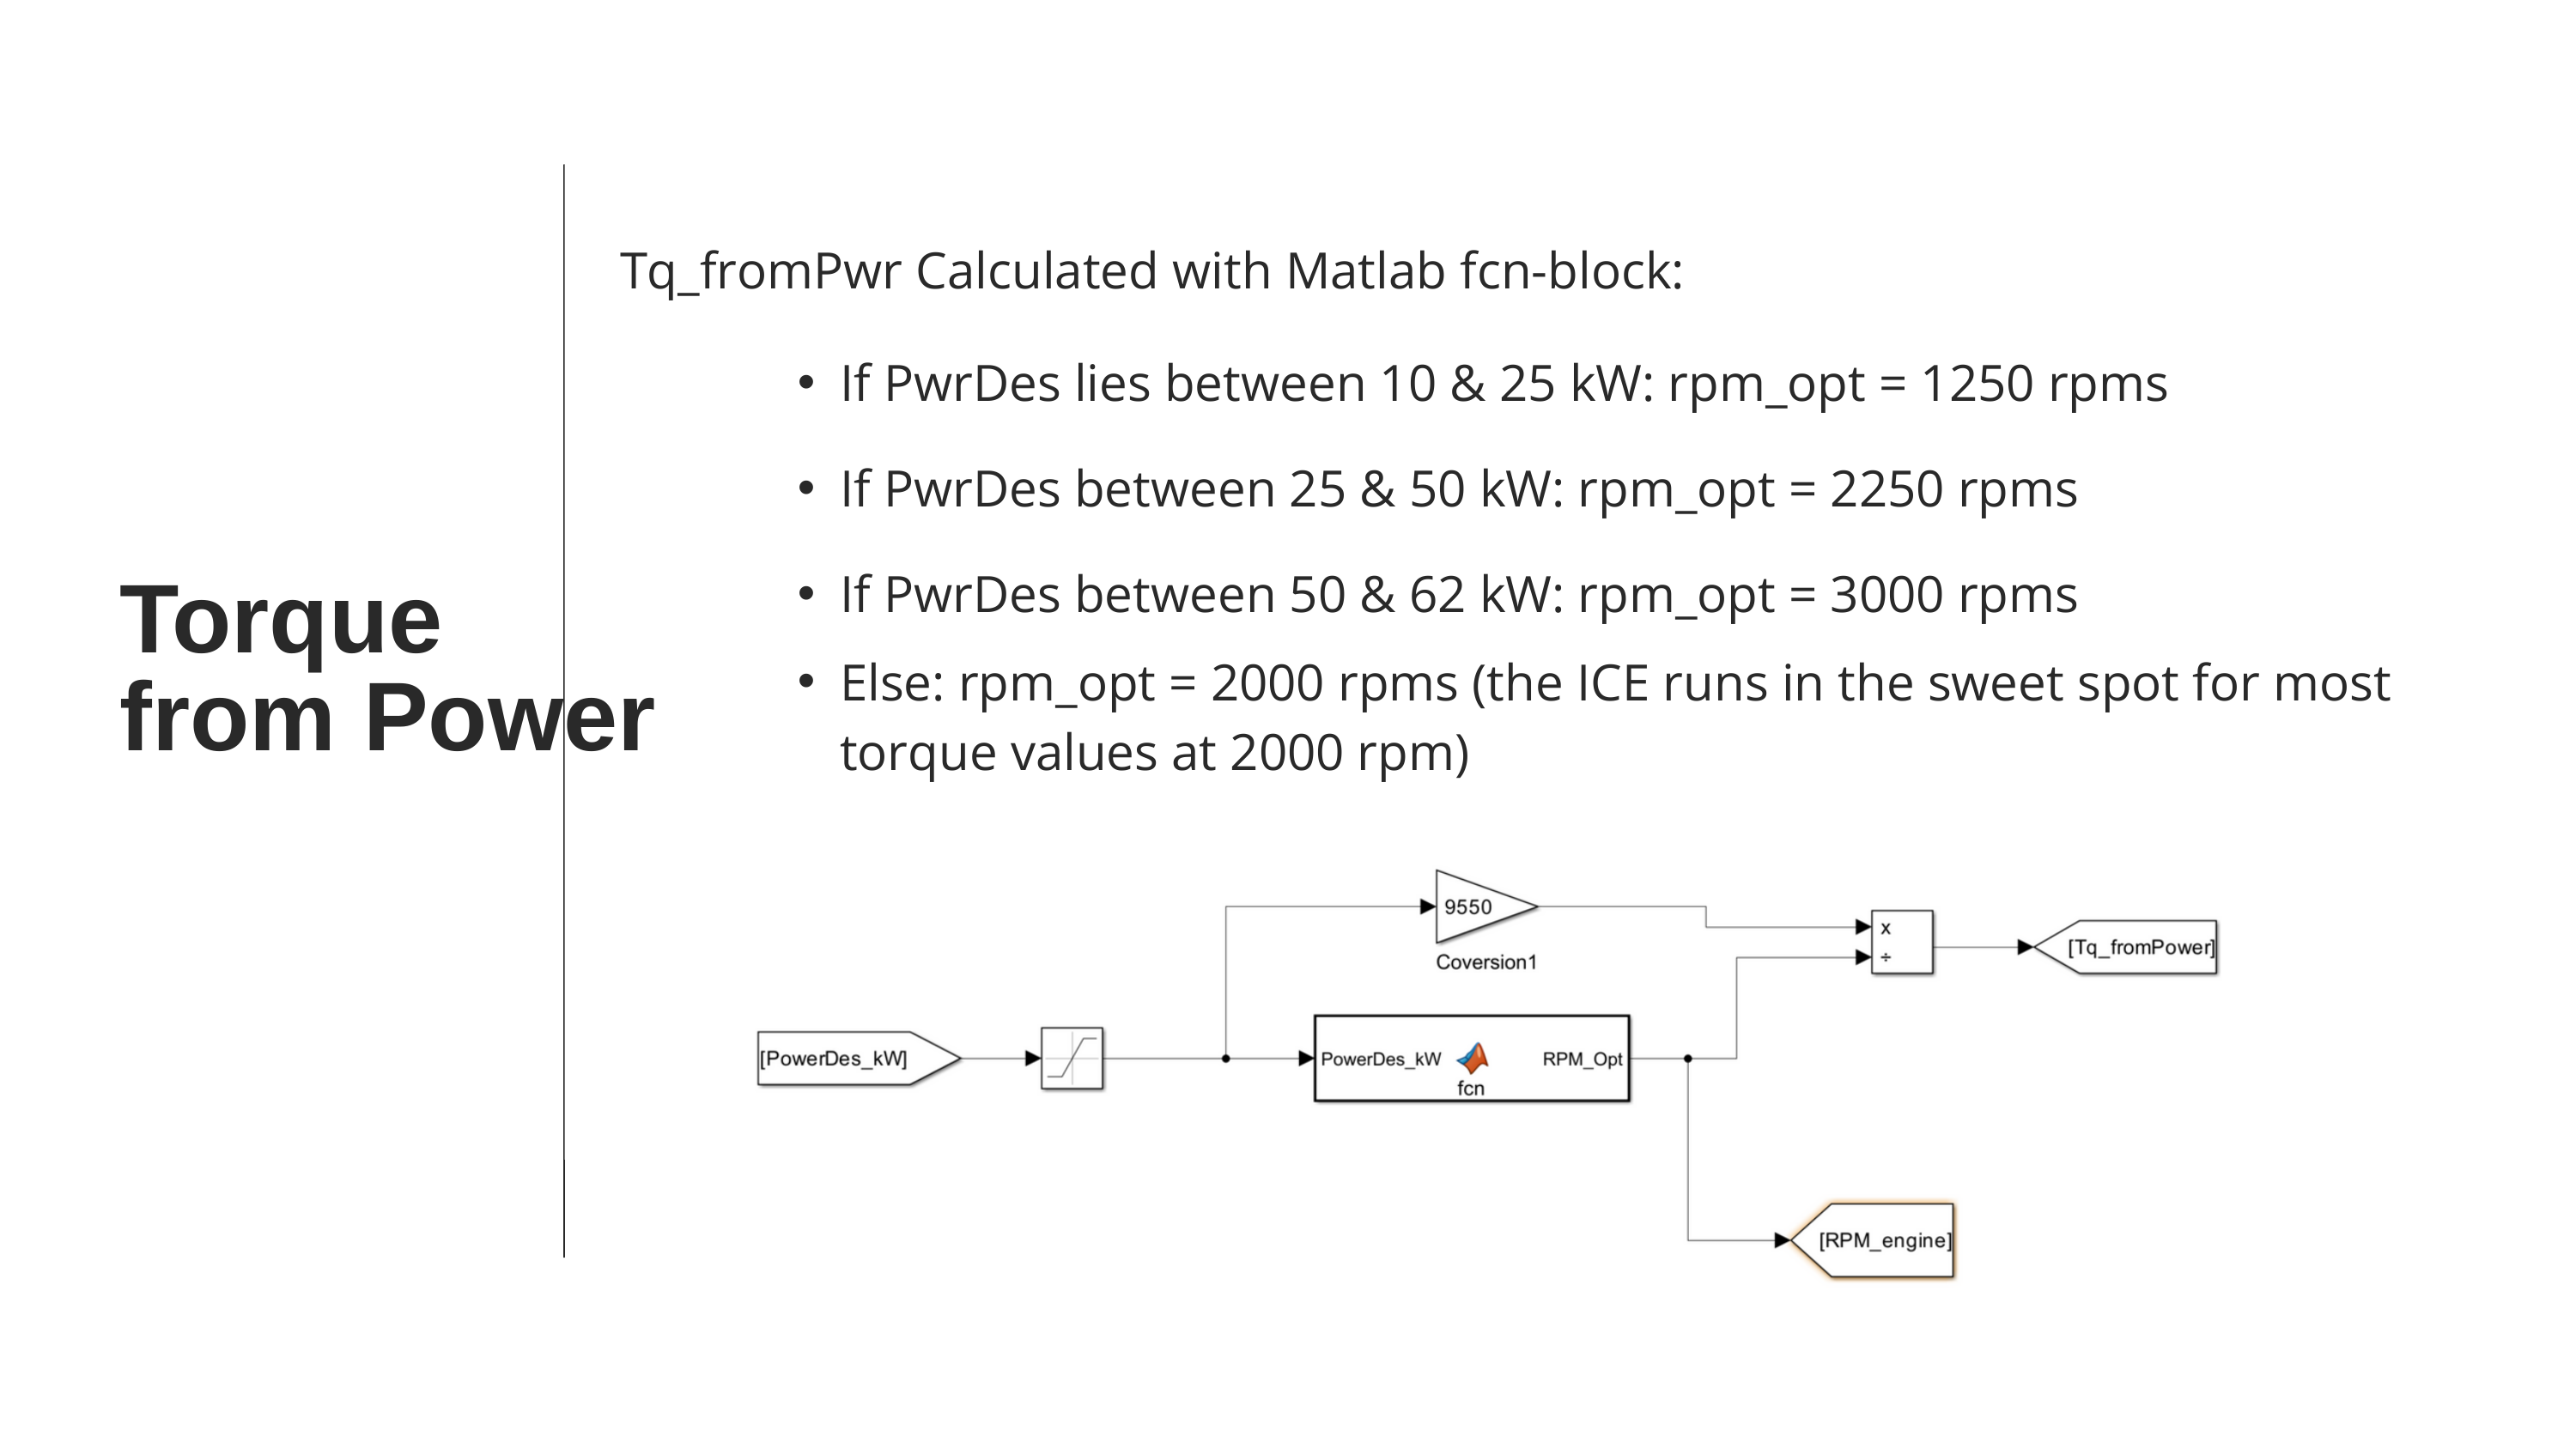

Tq_fromPwr Calculated with Matlab fcn-block:
If PwrDes lies between 10 & 25 kW: rpm_opt = 1250 rpms
If PwrDes between 25 & 50 kW: rpm_opt = 2250 rpms
If PwrDes between 50 & 62 kW: rpm_opt = 3000 rpms
Torque from Power
Else: rpm_opt = 2000 rpms (the ICE runs in the sweet spot for most torque values at 2000 rpm)